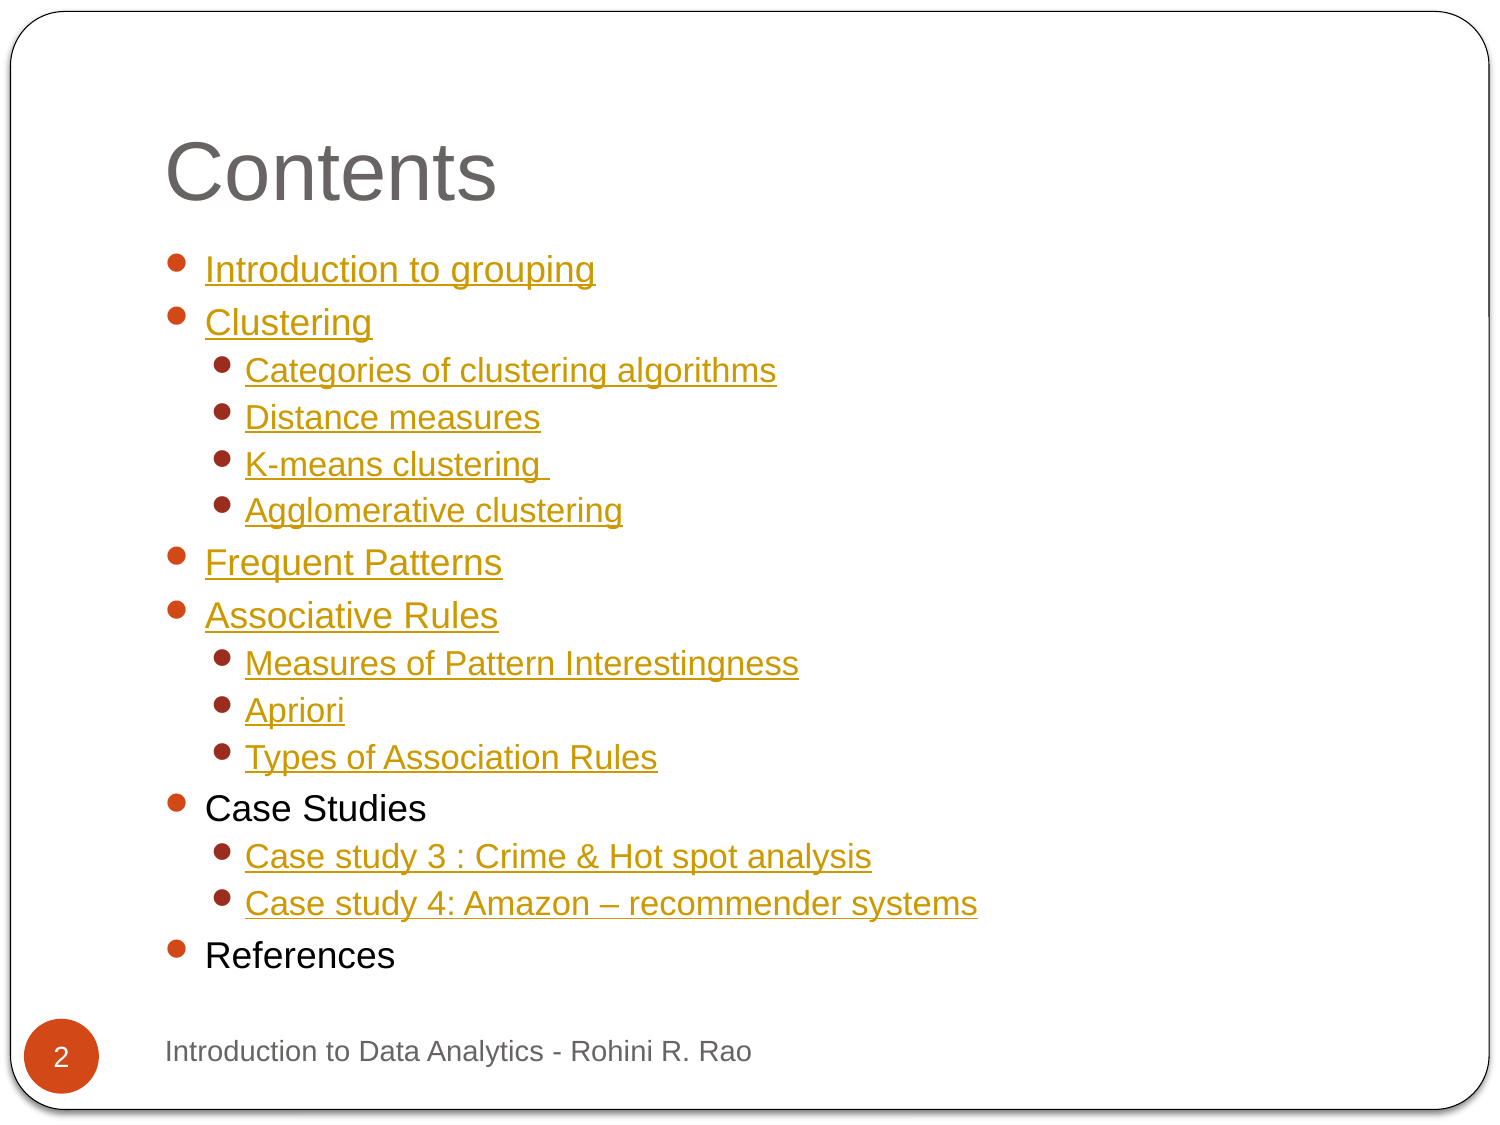

# Contents
Introduction to grouping
Clustering
Categories of clustering algorithms
Distance measures
K-means clustering
Agglomerative clustering
Frequent Patterns
Associative Rules
Measures of Pattern Interestingness
Apriori
Types of Association Rules
Case Studies
Case study 3 : Crime & Hot spot analysis
Case study 4: Amazon – recommender systems
References

Introduction to Data Analytics - Rohini R. Rao
2